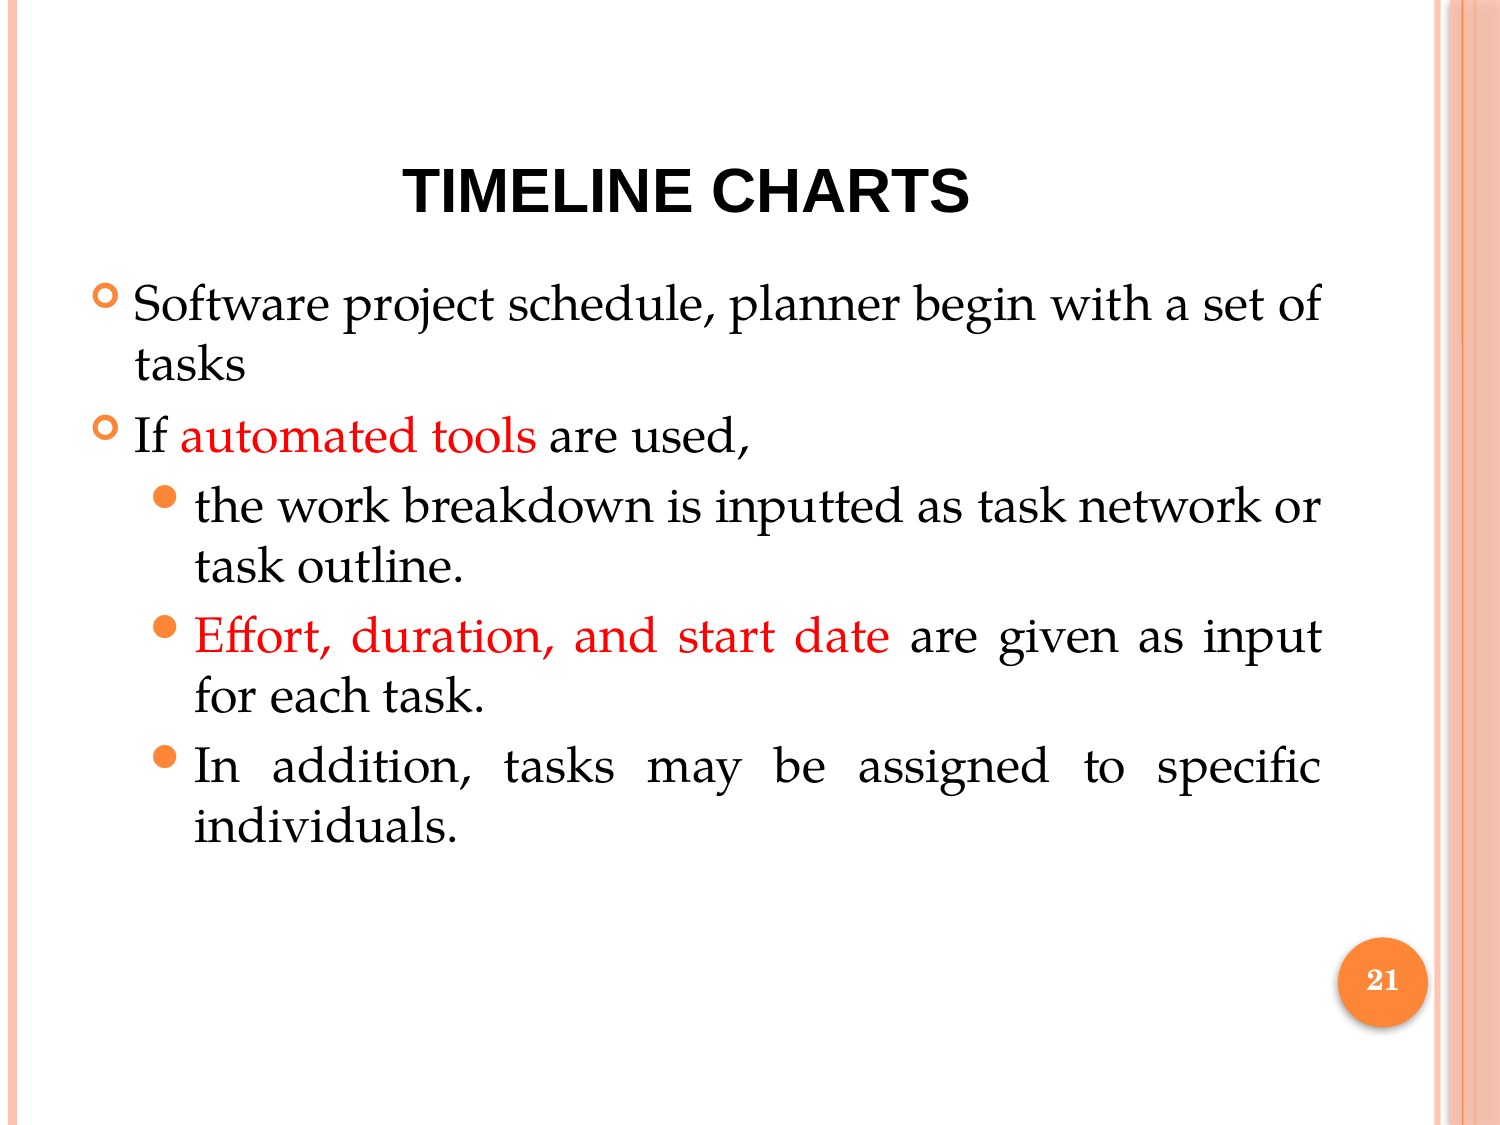

# Timeline charts
Software project schedule, planner begin with a set of tasks
If automated tools are used,
the work breakdown is inputted as task network or task outline.
Effort, duration, and start date are given as input for each task.
In addition, tasks may be assigned to specific individuals.
21